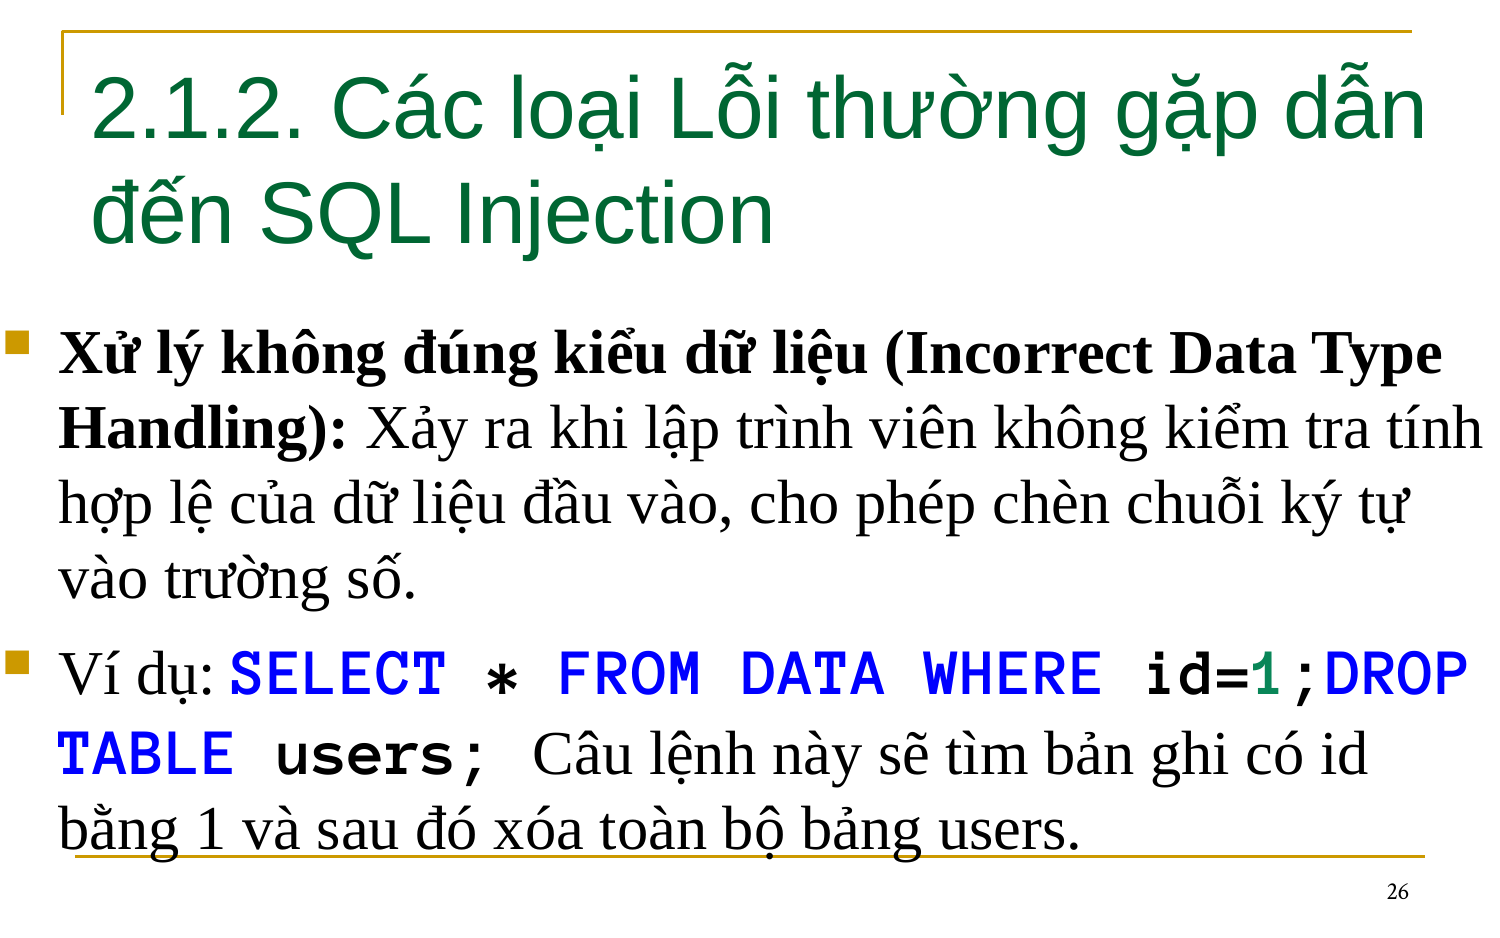

# 2.1.2. Các loại Lỗi thường gặp dẫn đến SQL Injection
Xử lý không đúng kiểu dữ liệu (Incorrect Data Type Handling): Xảy ra khi lập trình viên không kiểm tra tính hợp lệ của dữ liệu đầu vào, cho phép chèn chuỗi ký tự vào trường số.
Ví dụ: SELECT * FROM DATA WHERE id=1;DROP TABLE users; Câu lệnh này sẽ tìm bản ghi có id bằng 1 và sau đó xóa toàn bộ bảng users.

26